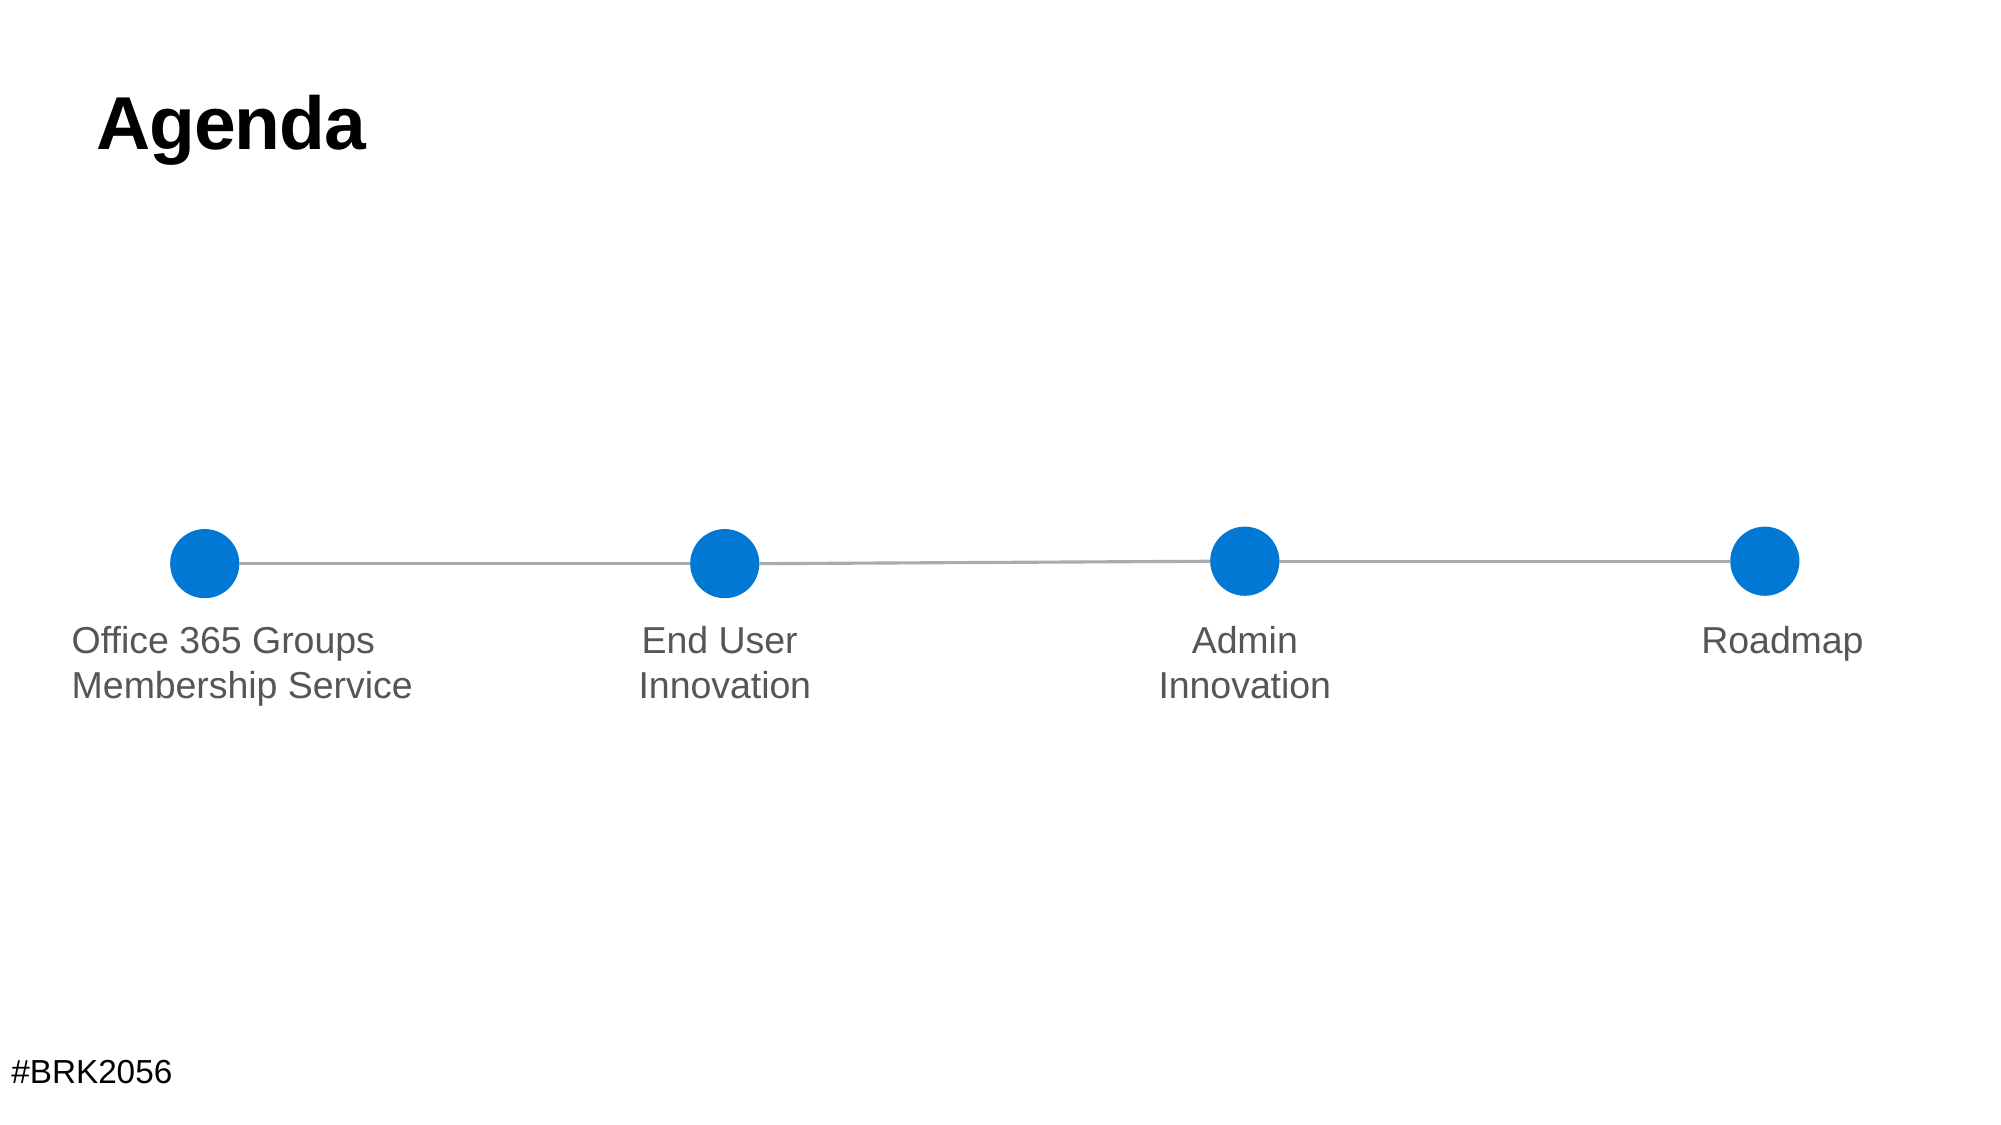

# Agenda

Roadmap
Office 365 Groups
Membership Service
Admin
Innovation
End User
Innovation
#BRK2056